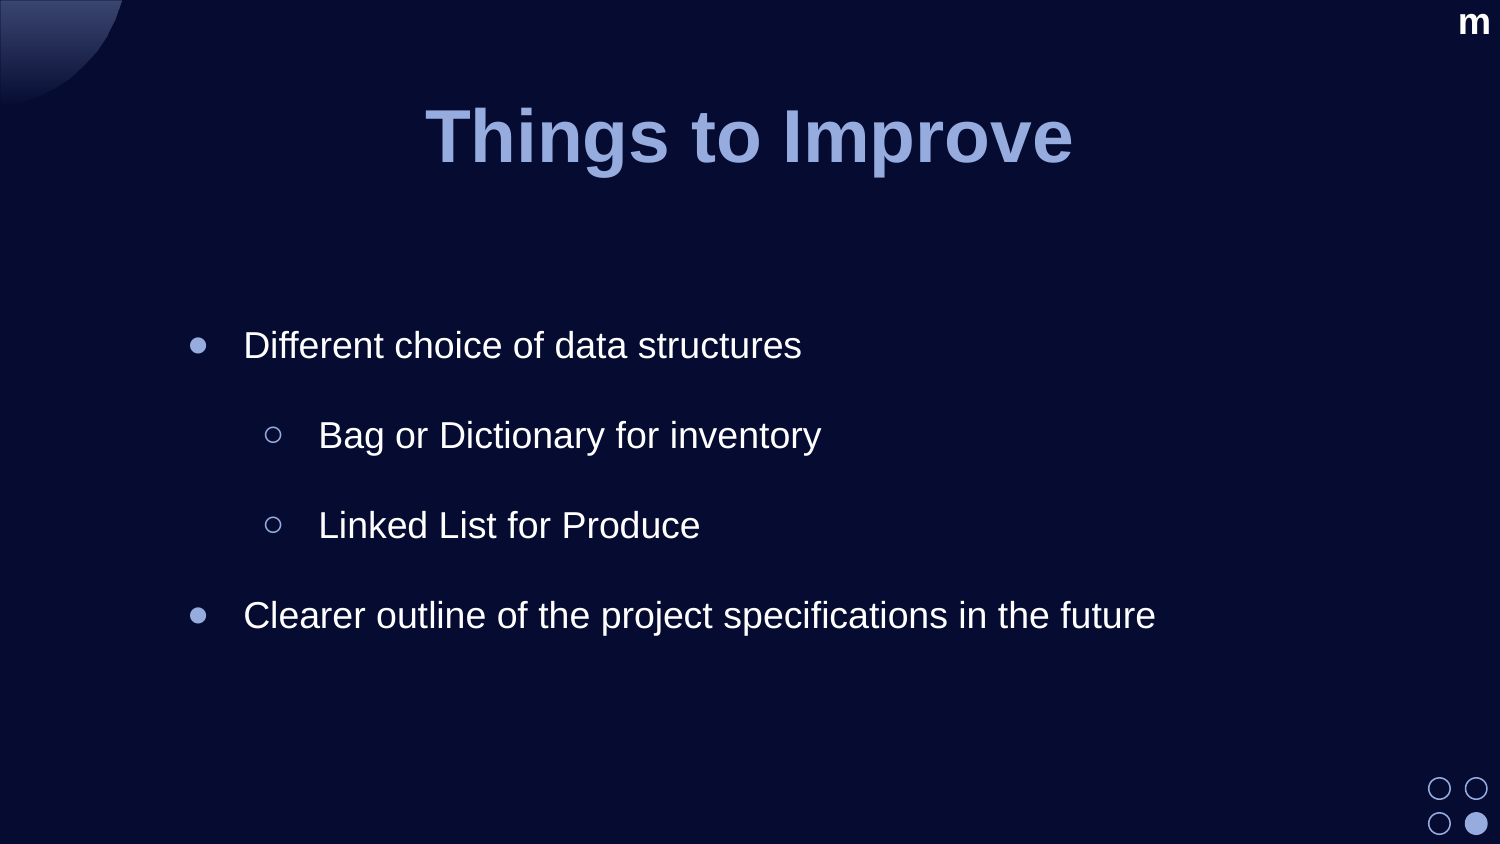

m
# Things to Improve

Different choice of data structures
Bag or Dictionary for inventory
Linked List for Produce
Clearer outline of the project specifications in the future